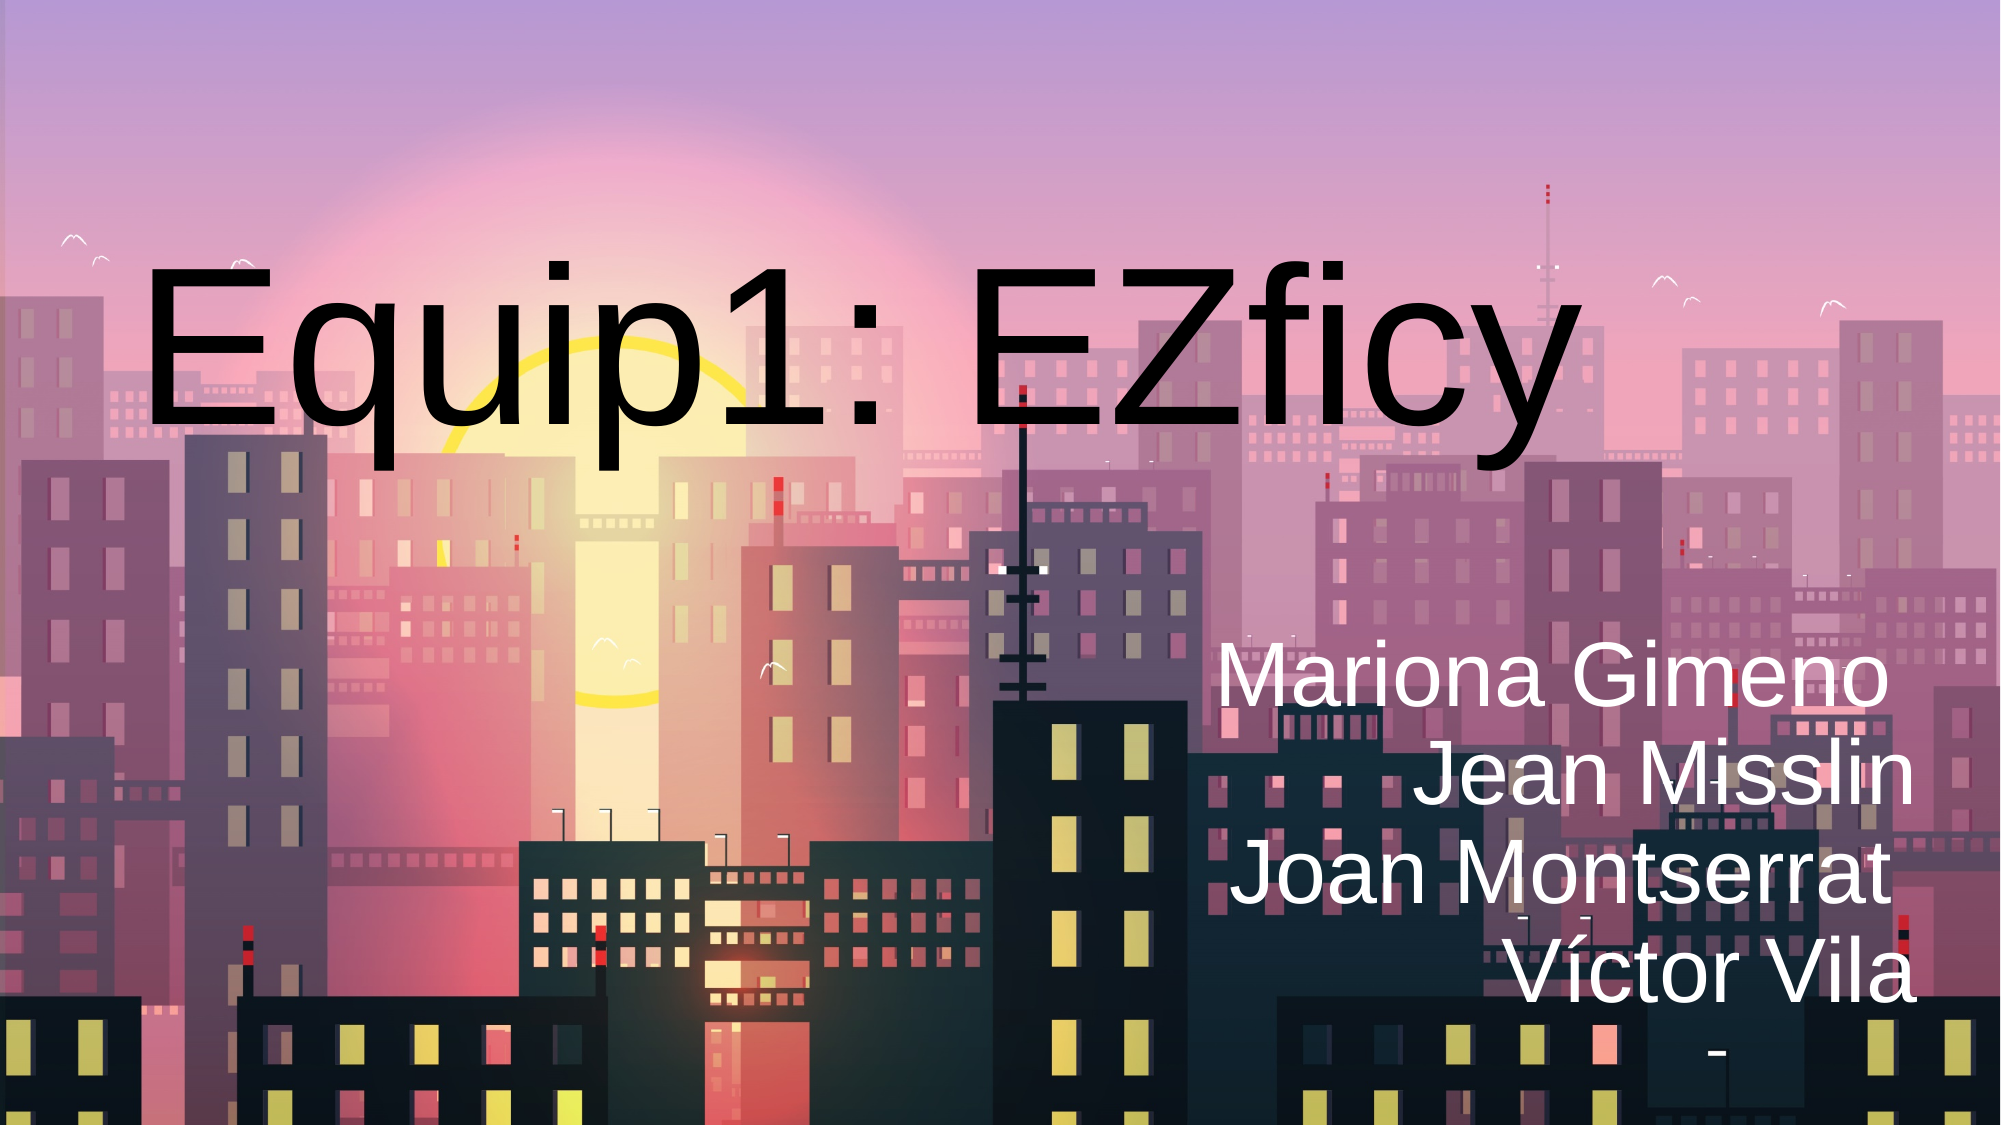

# Equip1: EZficy
Mariona Gimeno
Jean Misslin
Joan Montserrat
Víctor Vila